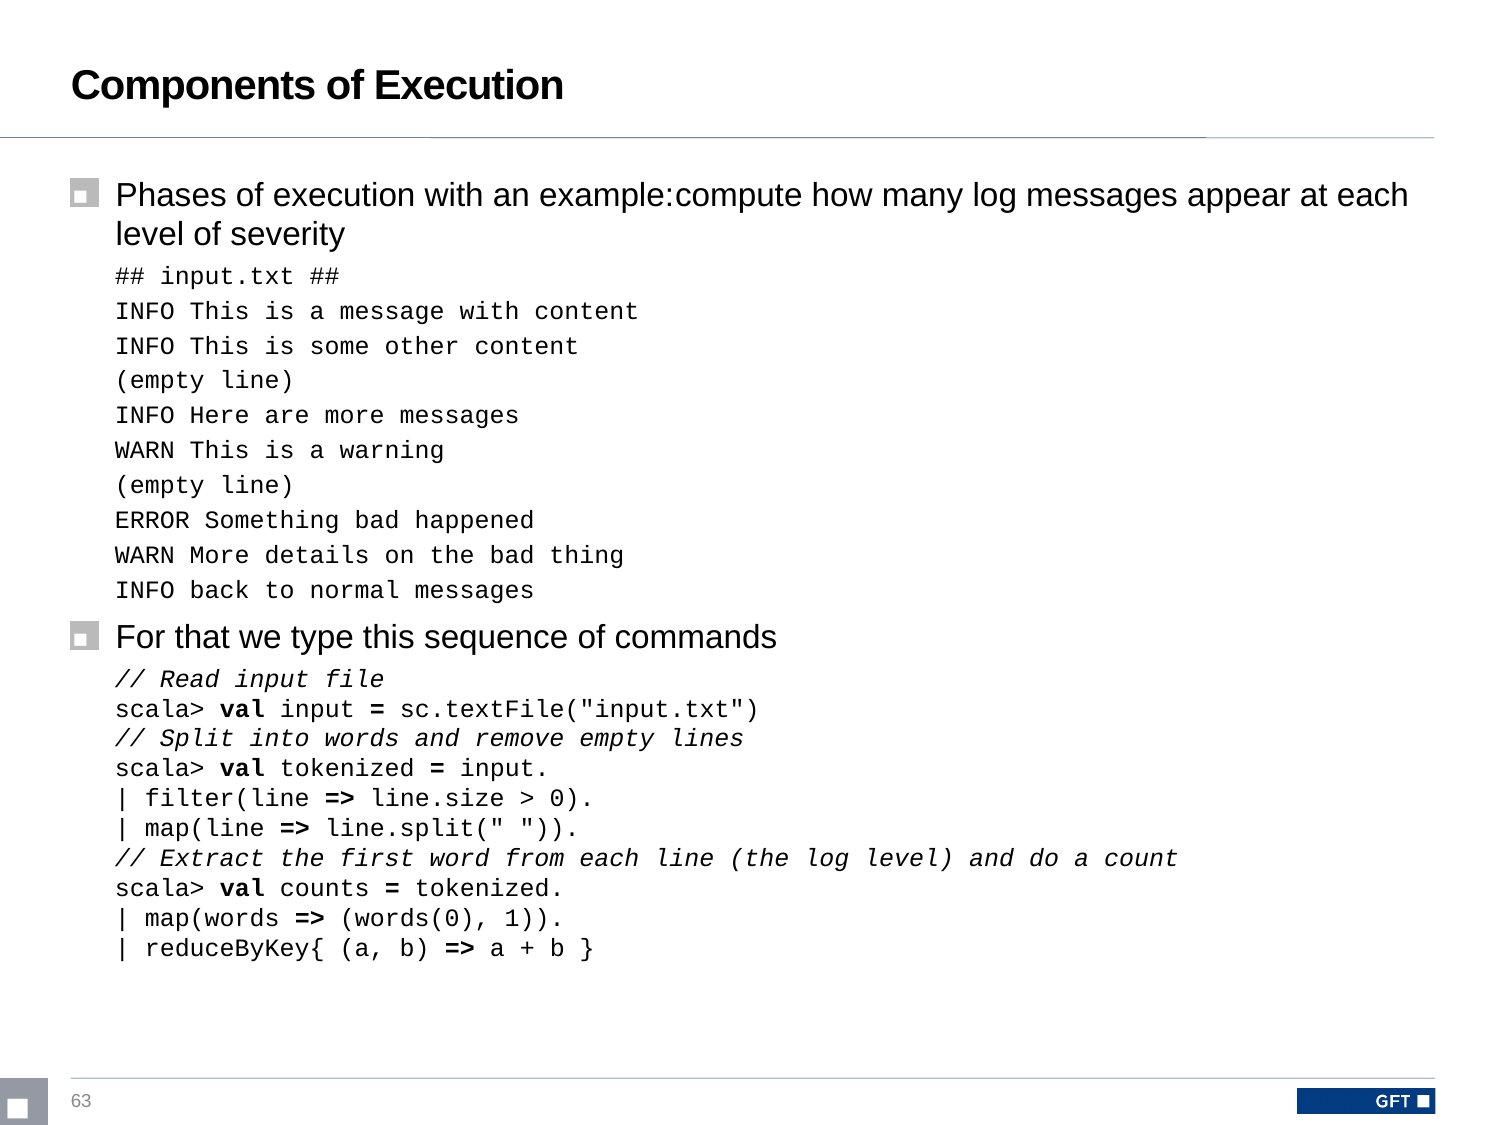

# Components of Execution
Phases of execution with an example:compute how many log messages appear at each level of severity
## input.txt ##
INFO This is a message with content
INFO This is some other content
(empty line)
INFO Here are more messages
WARN This is a warning
(empty line)
ERROR Something bad happened
WARN More details on the bad thing
INFO back to normal messages
For that we type this sequence of commands
// Read input file
scala> val input = sc.textFile("input.txt")
// Split into words and remove empty lines
scala> val tokenized = input.
| filter(line => line.size > 0).
| map(line => line.split(" ")).
// Extract the first word from each line (the log level) and do a count
scala> val counts = tokenized.
| map(words => (words(0), 1)).
| reduceByKey{ (a, b) => a + b }

63